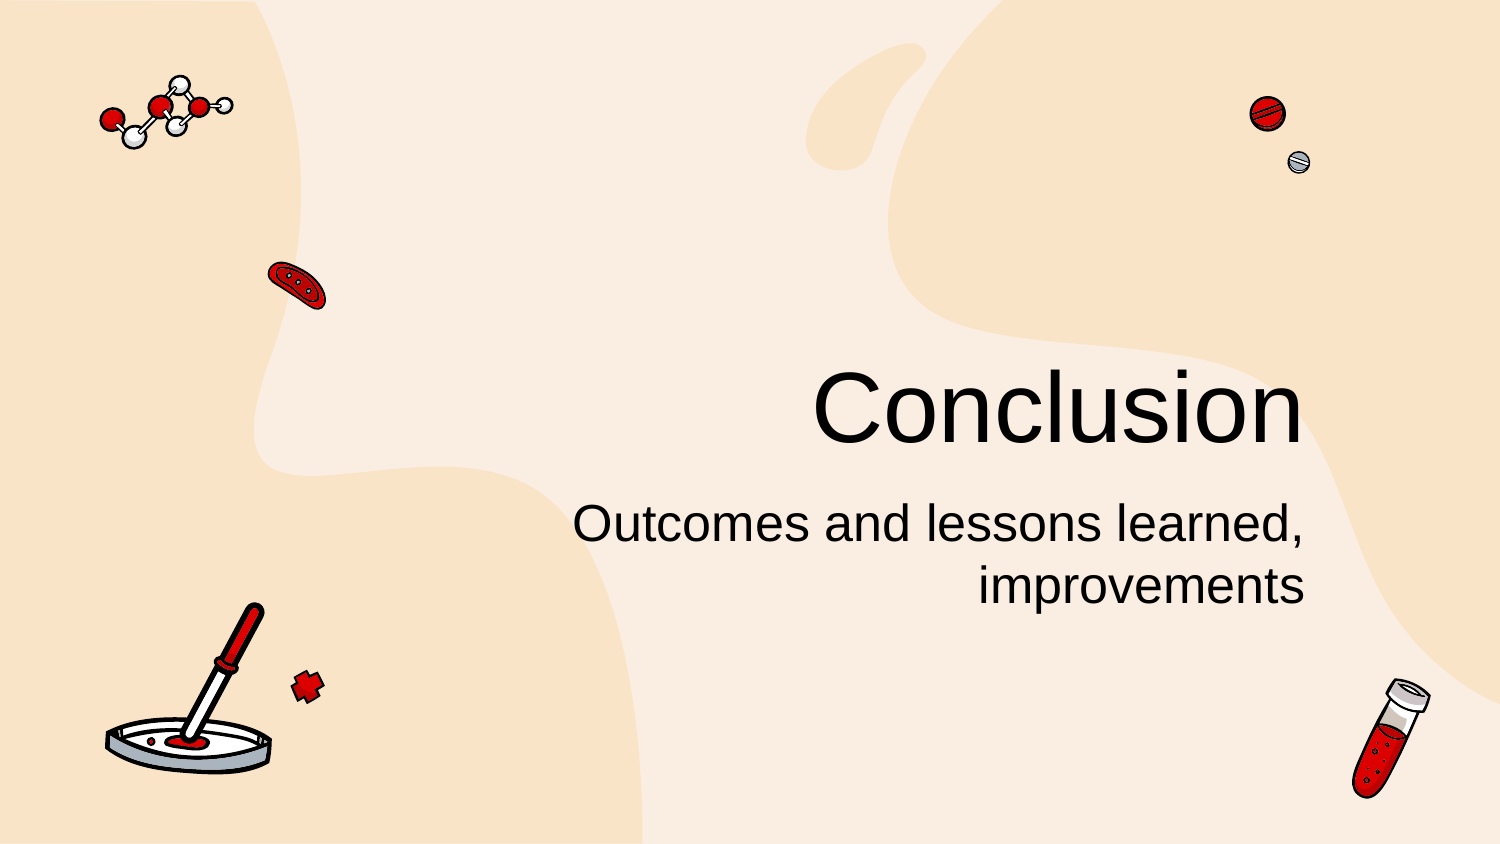

# Conclusion
Outcomes and lessons learned, improvements